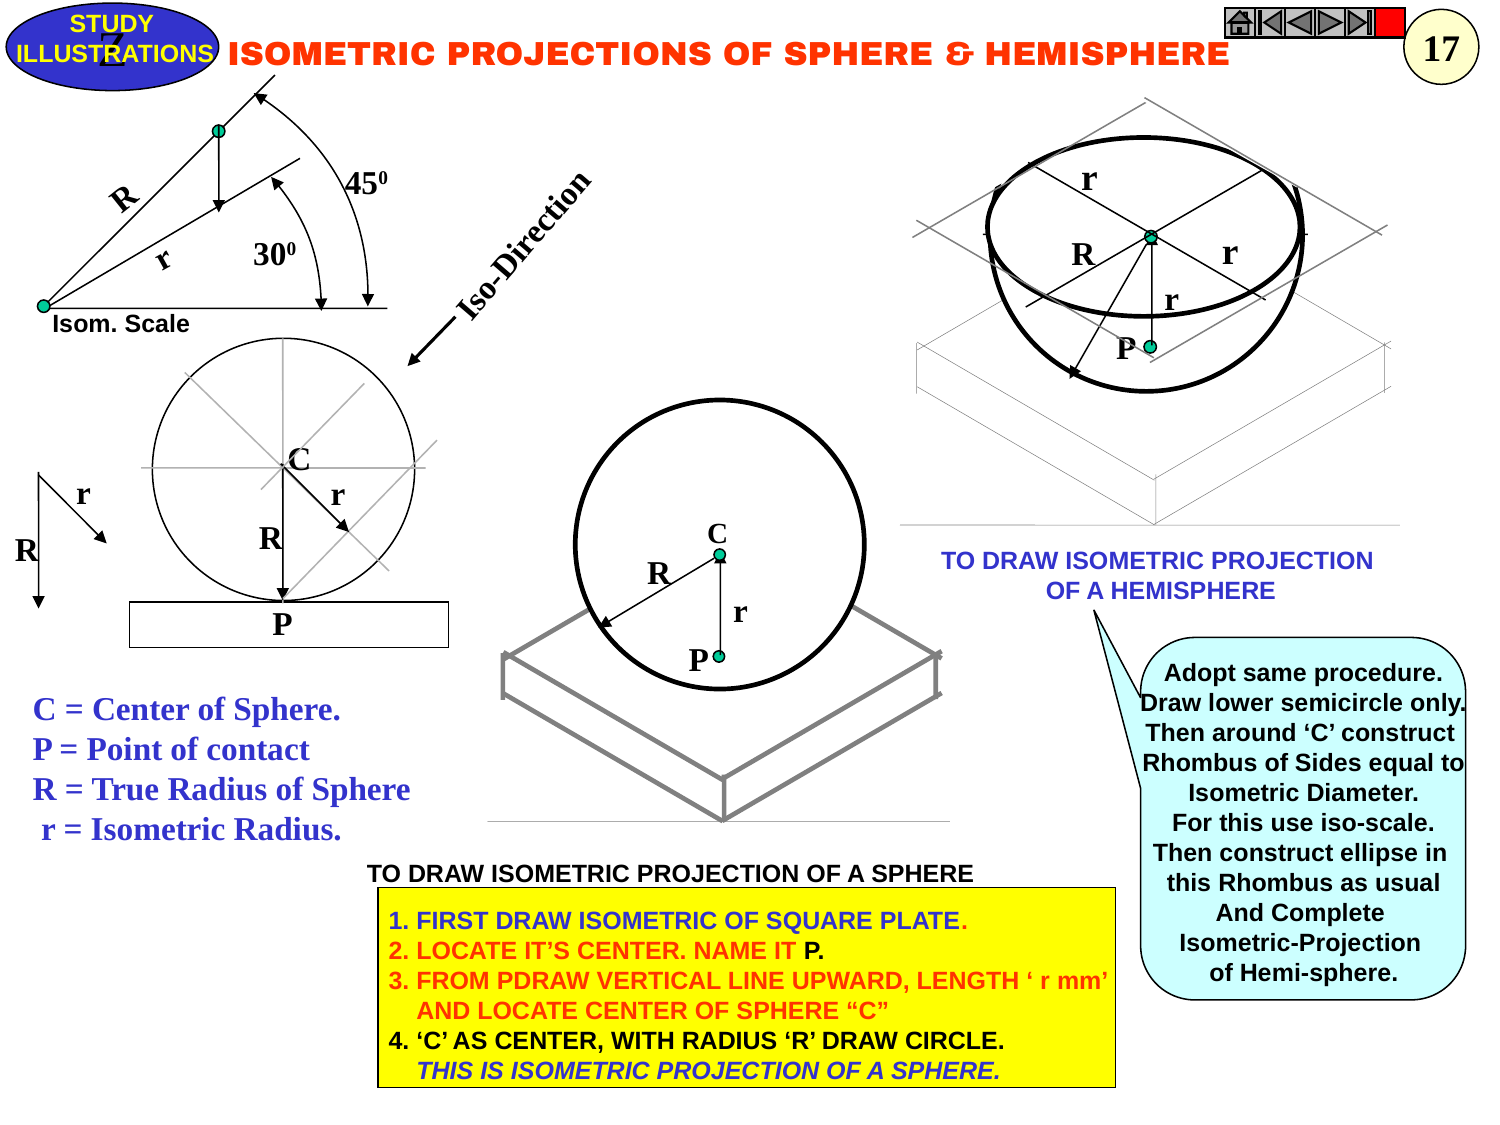

STUDY
ILLUSTRATIONS
Z

17
ISOMETRIC PROJECTIONS OF SPHERE & HEMISPHERE

450

R

300
r

Iso-Direction

r

r

R

r
Isom. Scale
P

C

r

r

C
R

R

TO DRAW ISOMETRIC PROJECTION
 OF A HEMISPHERE
R

r
P

P

Adopt same procedure.
Draw lower semicircle only.
Then around ‘C’ construct
 Rhombus of Sides equal to
Isometric Diameter.
For this use iso-scale.
Then construct ellipse in
this Rhombus as usual
And Complete
Isometric-Projection
of Hemi-sphere.

C = Center of Sphere.
P = Point of contact
R = True Radius of Sphere
 r = Isometric Radius.

TO DRAW ISOMETRIC PROJECTION OF A SPHERE

1. FIRST DRAW ISOMETRIC OF SQUARE PLATE.
2. LOCATE IT’S CENTER. NAME IT P.
3. FROM PDRAW VERTICAL LINE UPWARD, LENGTH ‘ r mm’
    AND LOCATE CENTER OF SPHERE “C”
4. ‘C’ AS CENTER, WITH RADIUS ‘R’ DRAW CIRCLE.
    THIS IS ISOMETRIC PROJECTION OF A SPHERE.